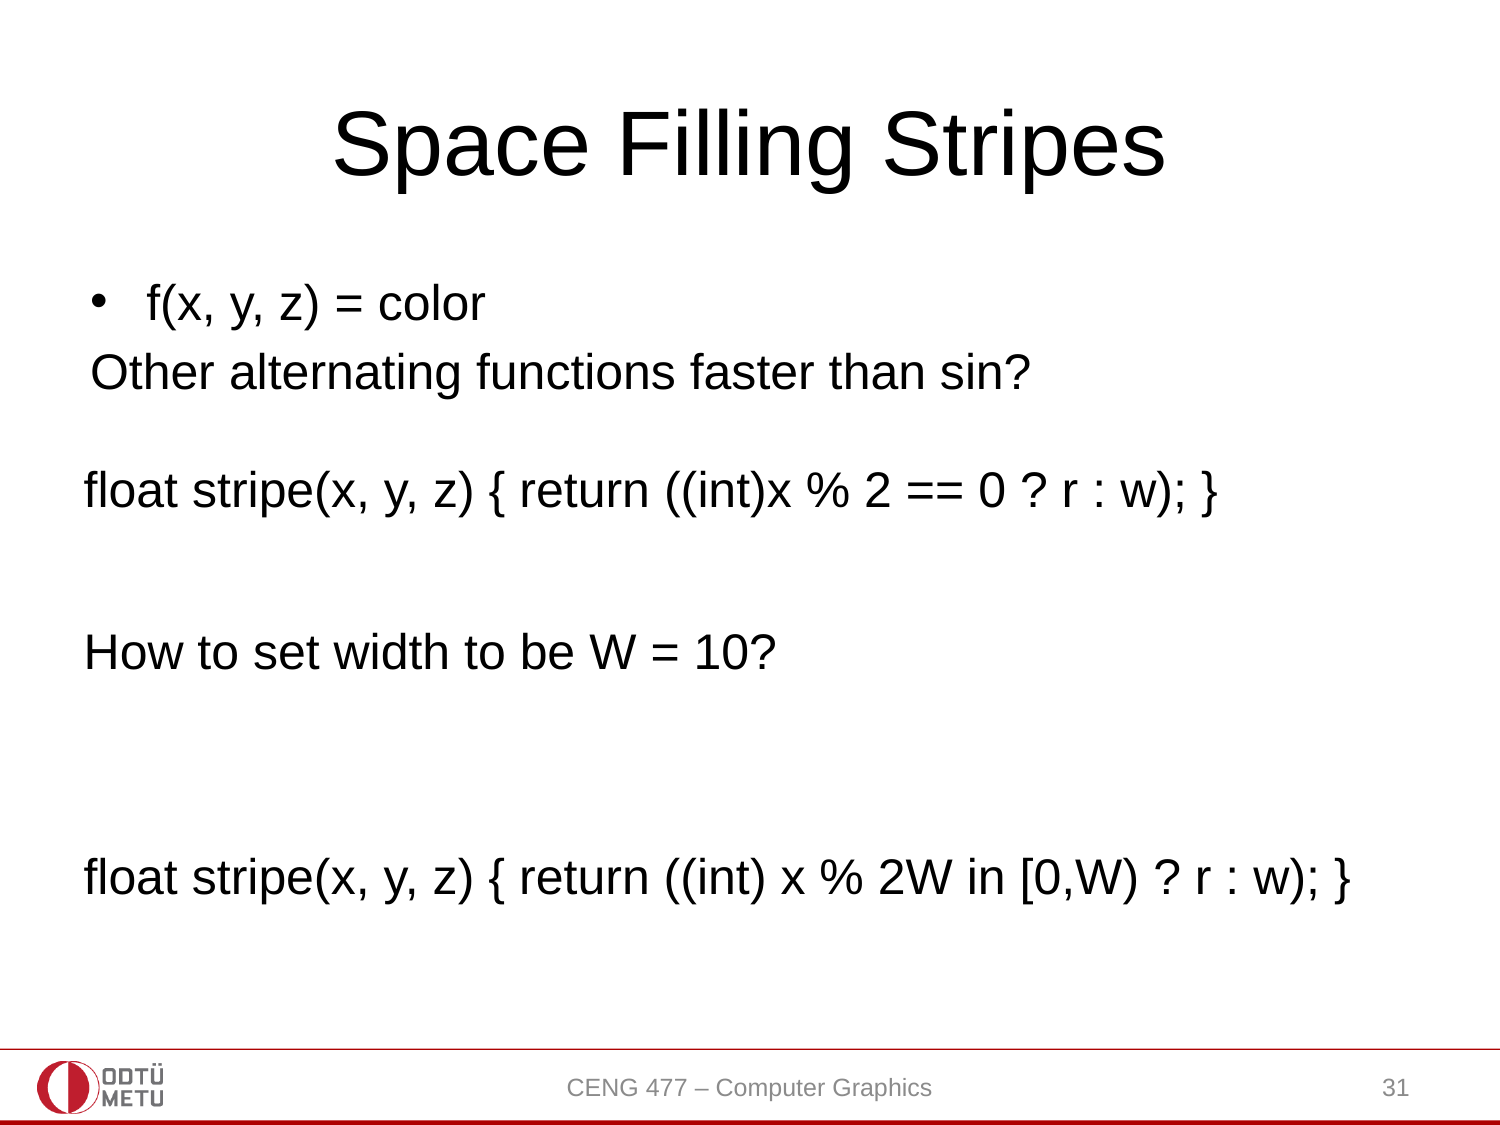

# Space Filling Stripes
f(x, y, z) = color
Other alternating functions faster than sin?

float stripe(x, y, z) { return ((int)x % 2 == 0 ? r : w); }
How to set width to be W = 10?
float stripe(x, y, z) { return ((int) x % 2W in [0,W) ? r : w); }
CENG 477 – Computer Graphics
31